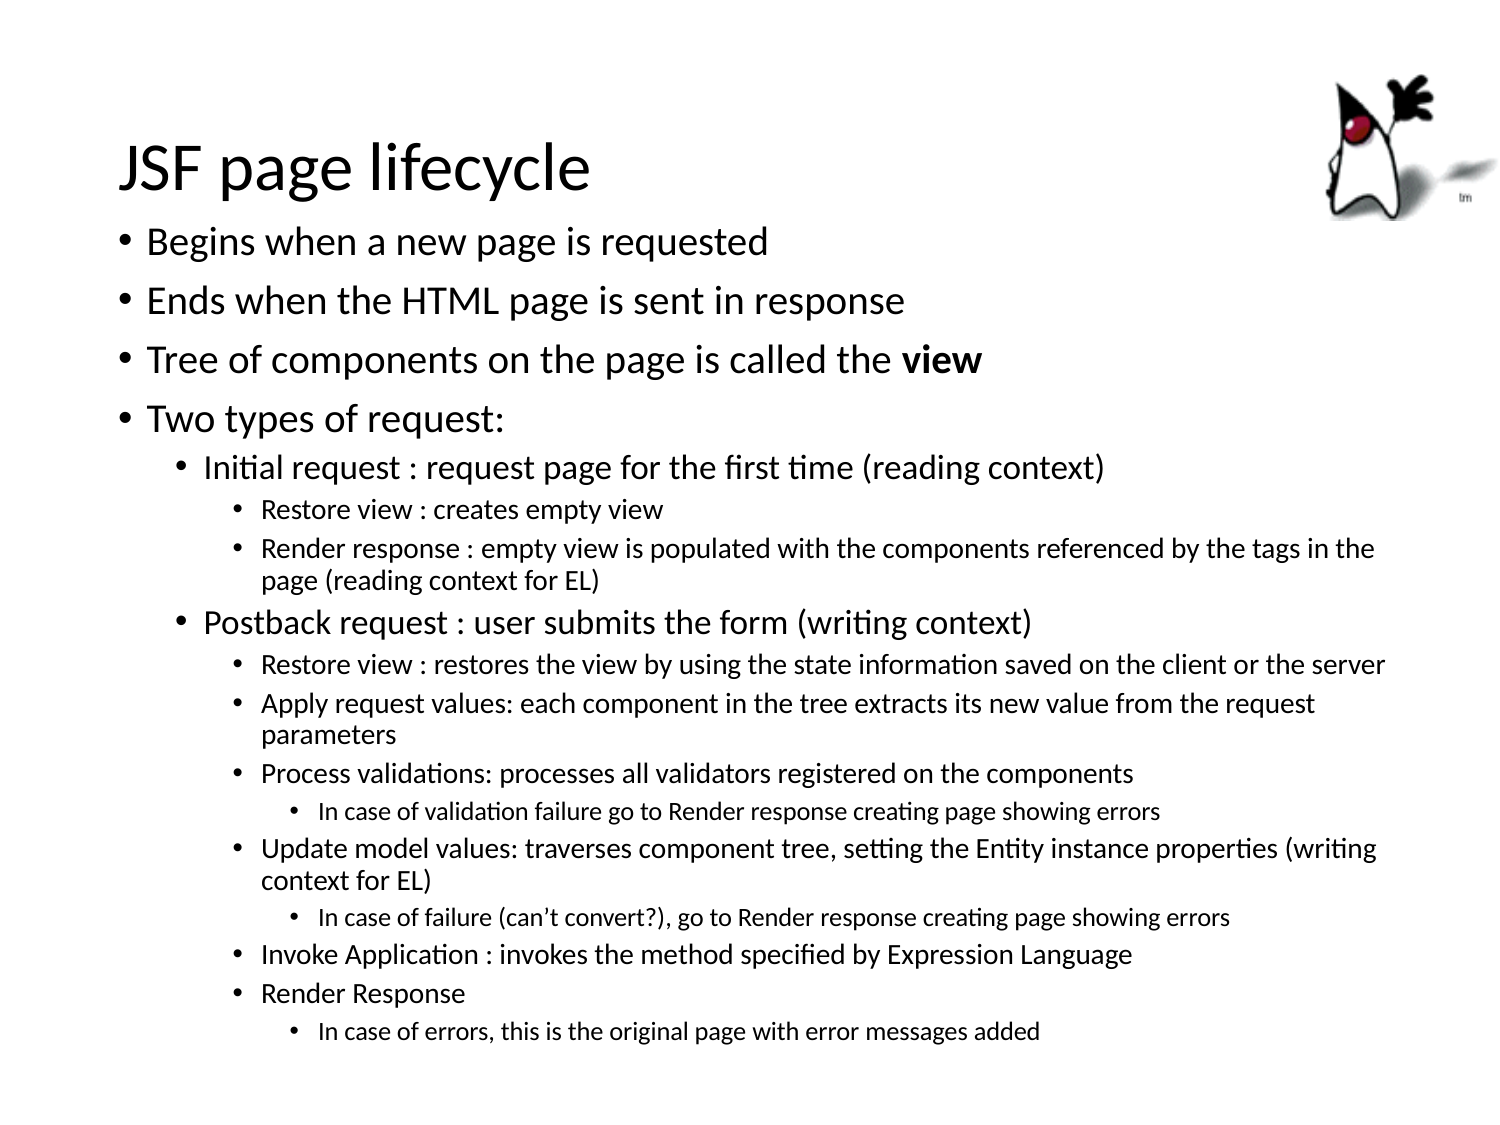

# JSF page lifecycle
Begins when a new page is requested
Ends when the HTML page is sent in response
Tree of components on the page is called the view
Two types of request:
Initial request : request page for the first time (reading context)
Restore view : creates empty view
Render response : empty view is populated with the components referenced by the tags in the page (reading context for EL)
Postback request : user submits the form (writing context)
Restore view : restores the view by using the state information saved on the client or the server
Apply request values: each component in the tree extracts its new value from the request parameters
Process validations: processes all validators registered on the components
In case of validation failure go to Render response creating page showing errors
Update model values: traverses component tree, setting the Entity instance properties (writing context for EL)
In case of failure (can’t convert?), go to Render response creating page showing errors
Invoke Application : invokes the method specified by Expression Language
Render Response
In case of errors, this is the original page with error messages added